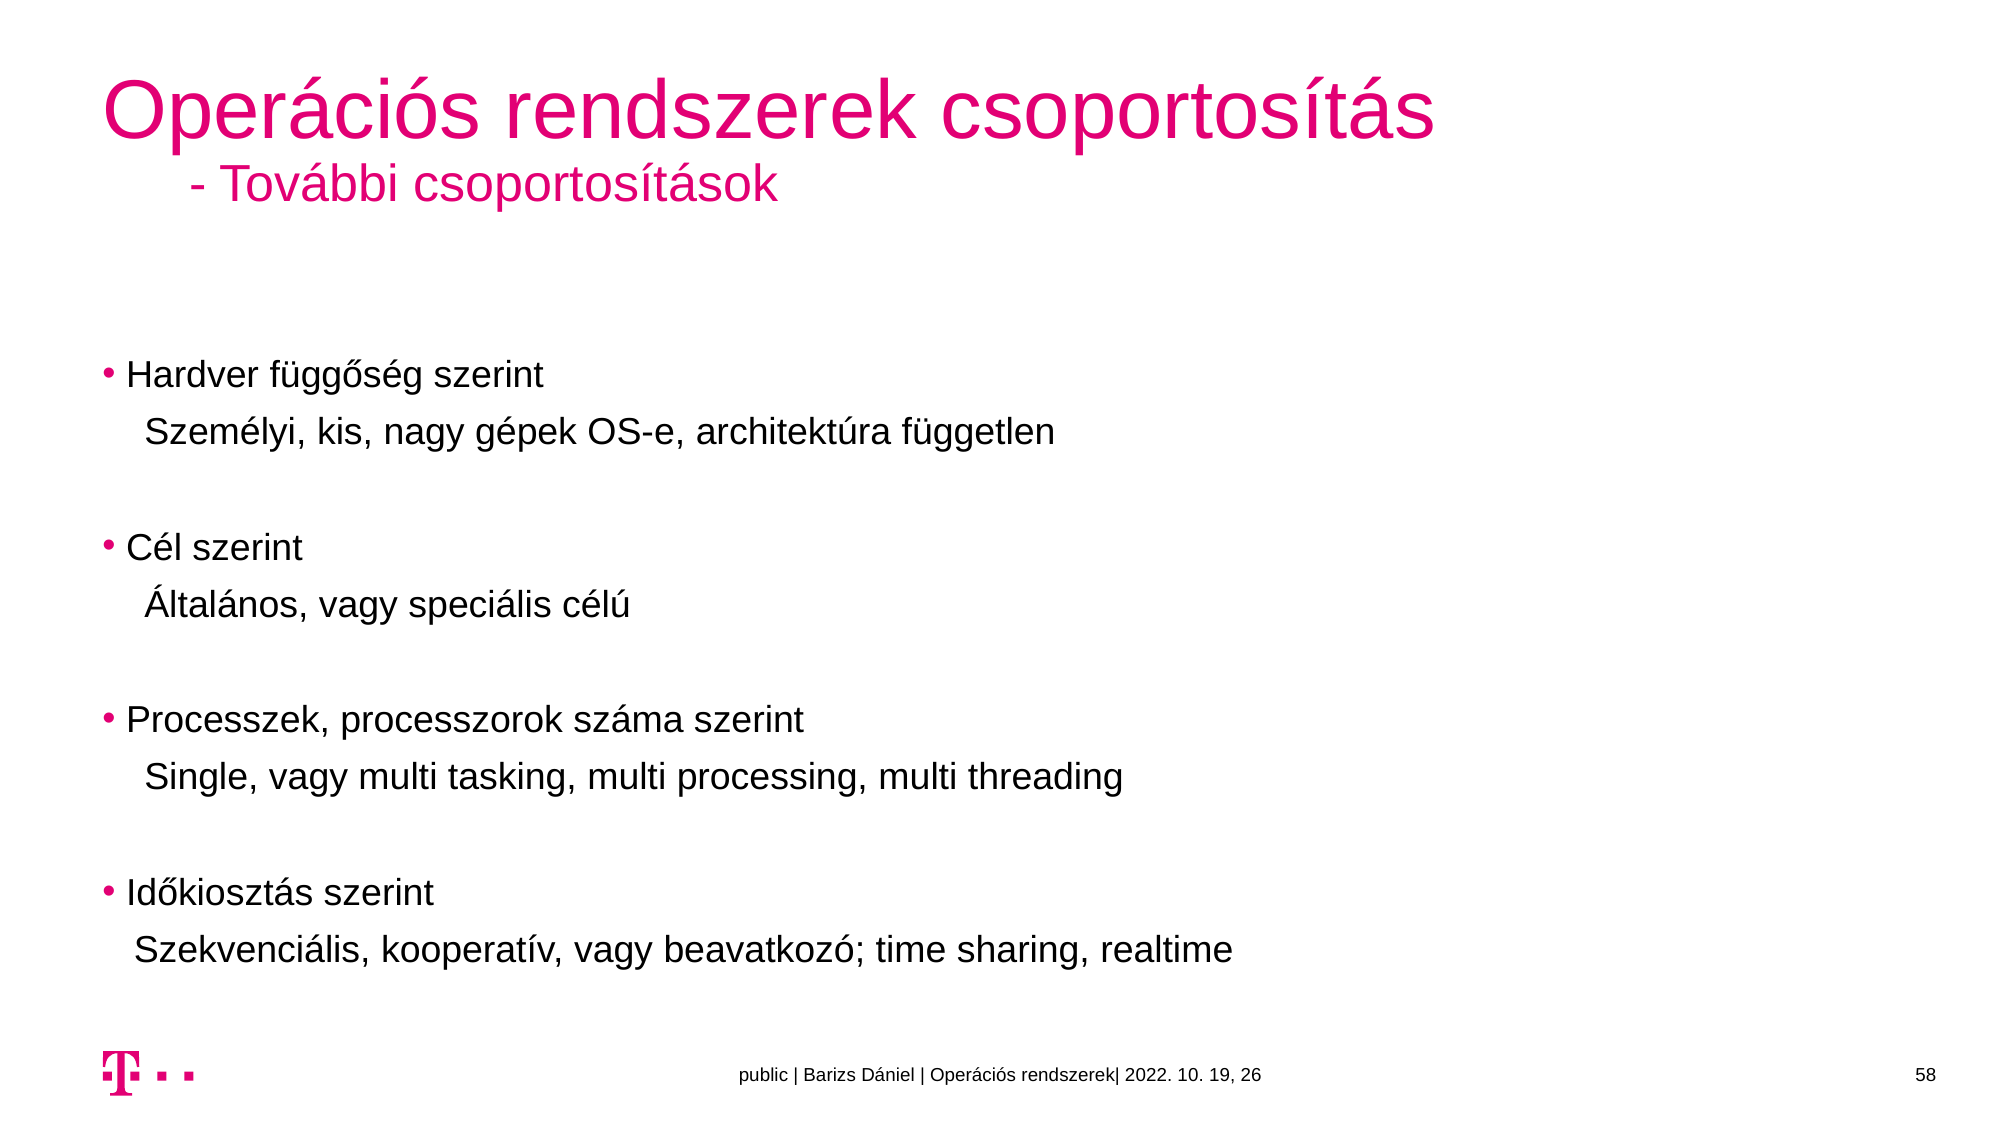

# Operációs rendszerek csoportosítás - További csoportosítások
Hardver függőség szerint
    Személyi, kis, nagy gépek OS-e, architektúra független

Cél szerint
    Általános, vagy speciális célú

Processzek, processzorok száma szerint
    Single, vagy multi tasking, multi processing, multi threading

Időkiosztás szerint
   Szekvenciális, kooperatív, vagy beavatkozó; time sharing, realtime
public | Barizs Dániel | Operációs rendszerek| 2022. 10. 19, 26
58